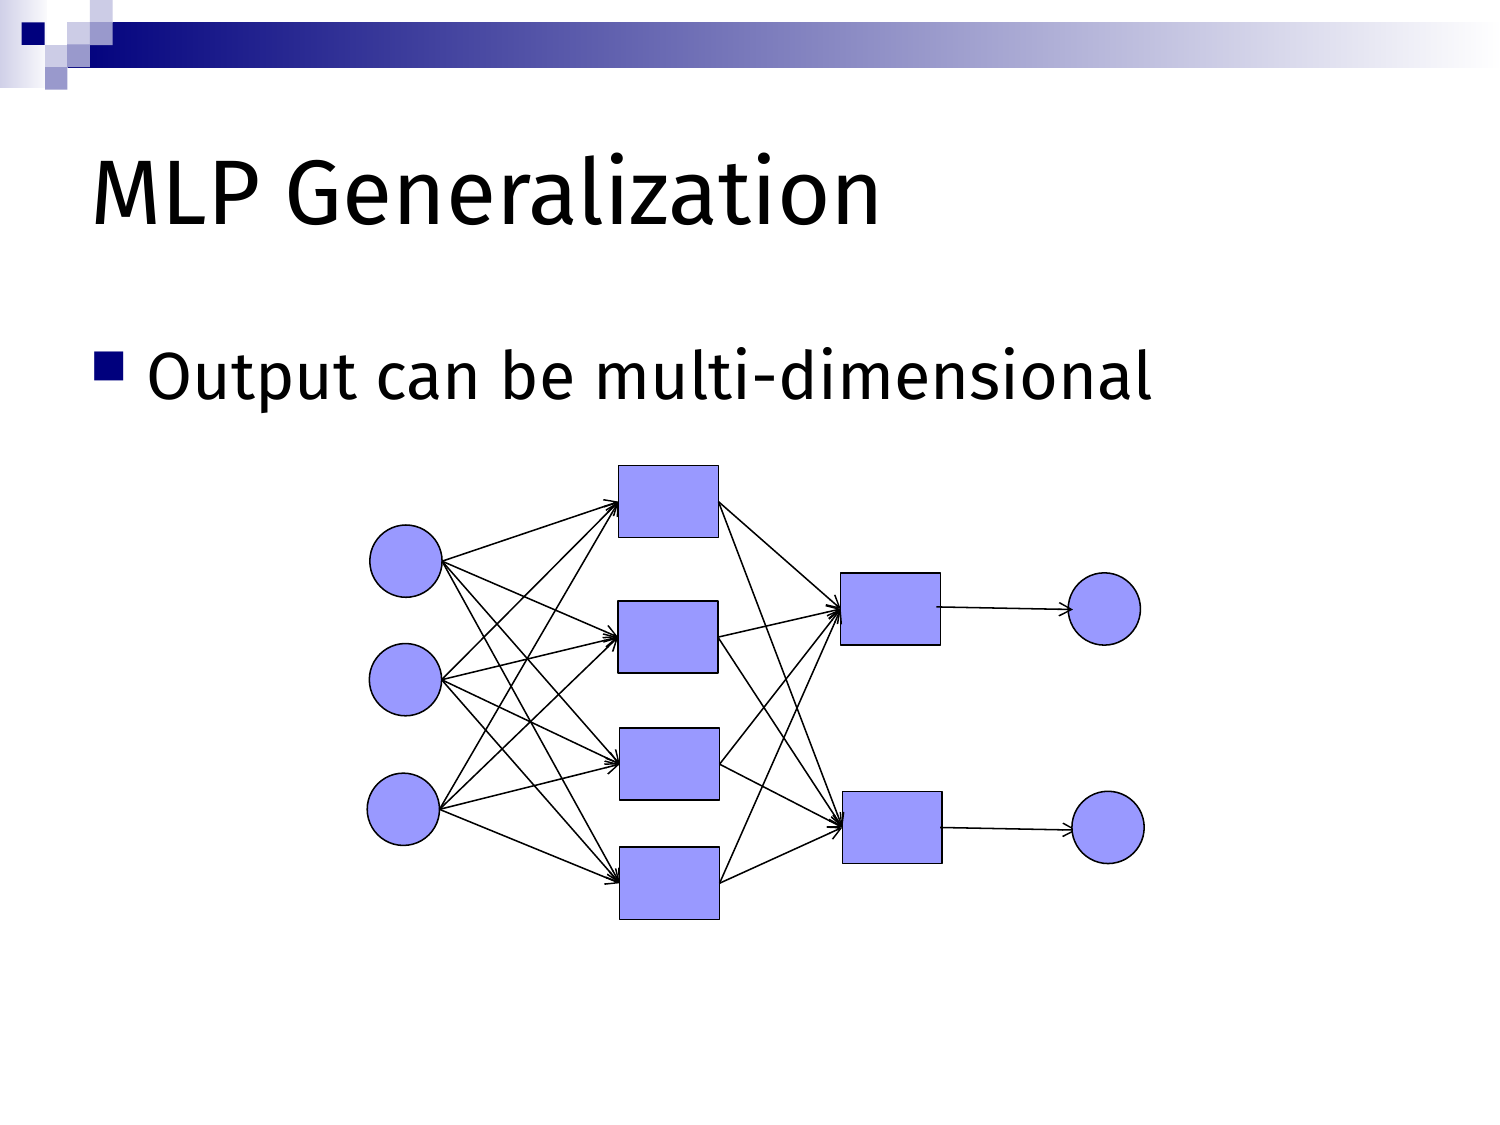

# MLP Generalization
Output can be multi-dimensional